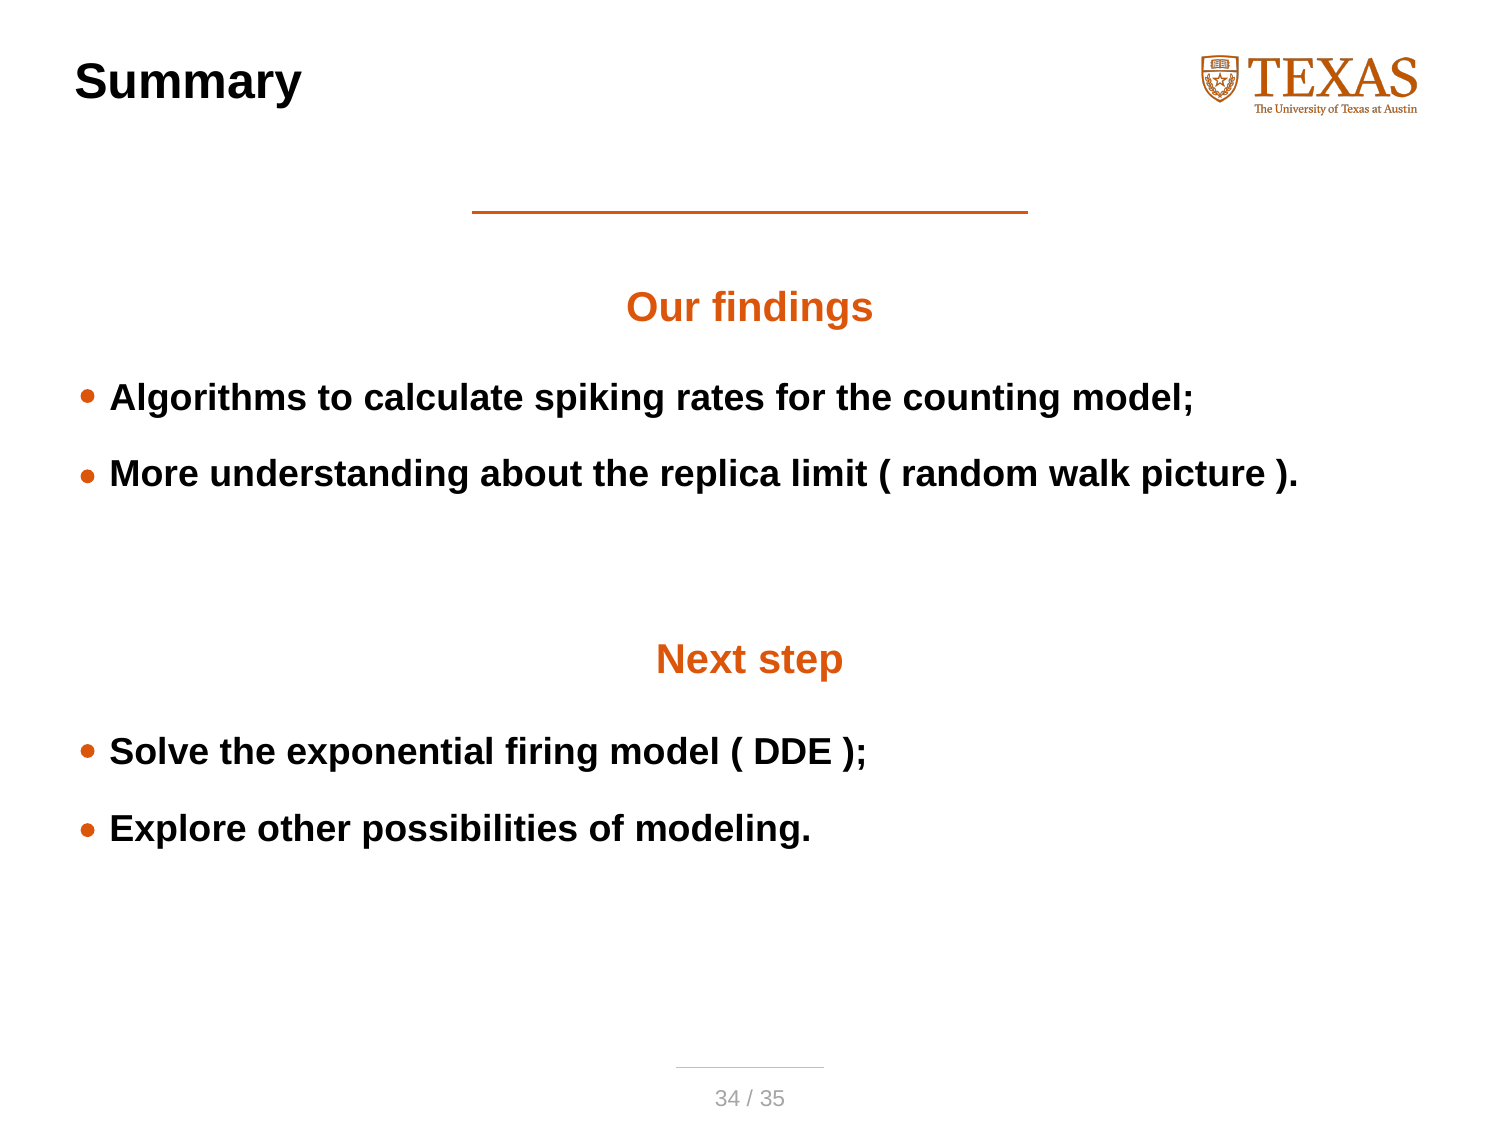

# Summary
Our findings
Algorithms to calculate spiking rates for the counting model;

More understanding about the replica limit ( random walk picture ).

Next step
Solve the exponential firing model ( DDE );

Explore other possibilities of modeling.

34 / 35